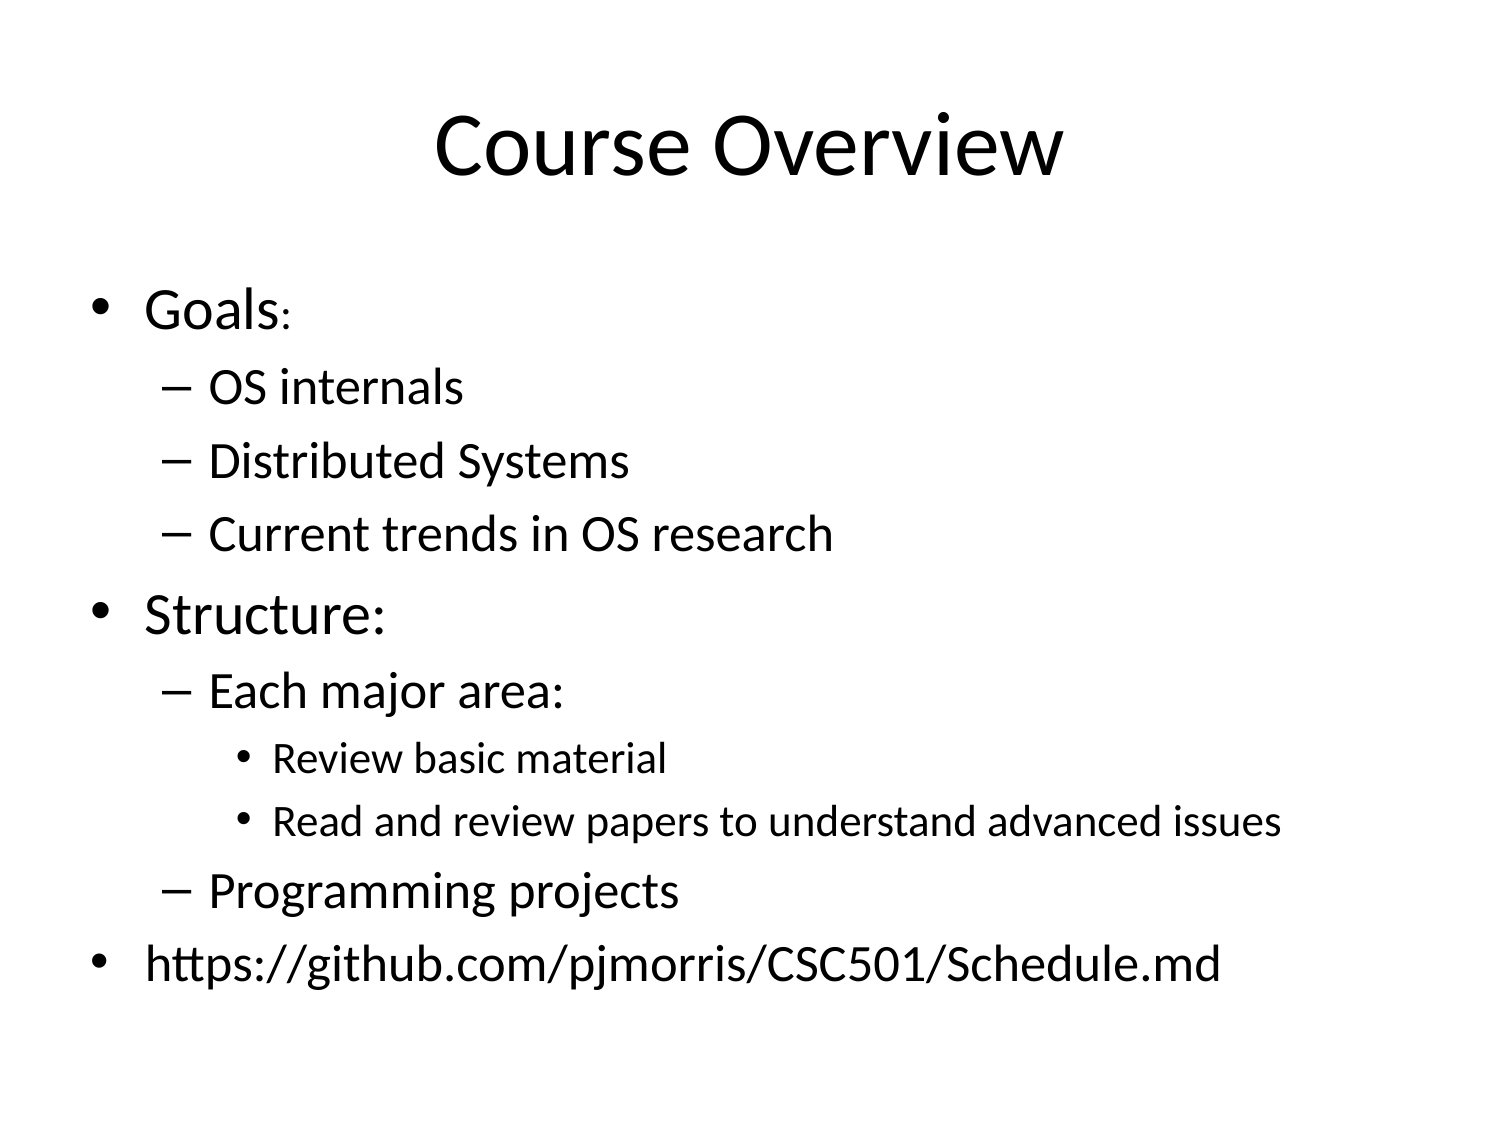

# Course Overview
Goals:
OS internals
Distributed Systems
Current trends in OS research
Structure:
Each major area:
Review basic material
Read and review papers to understand advanced issues
Programming projects
https://github.com/pjmorris/CSC501/Schedule.md